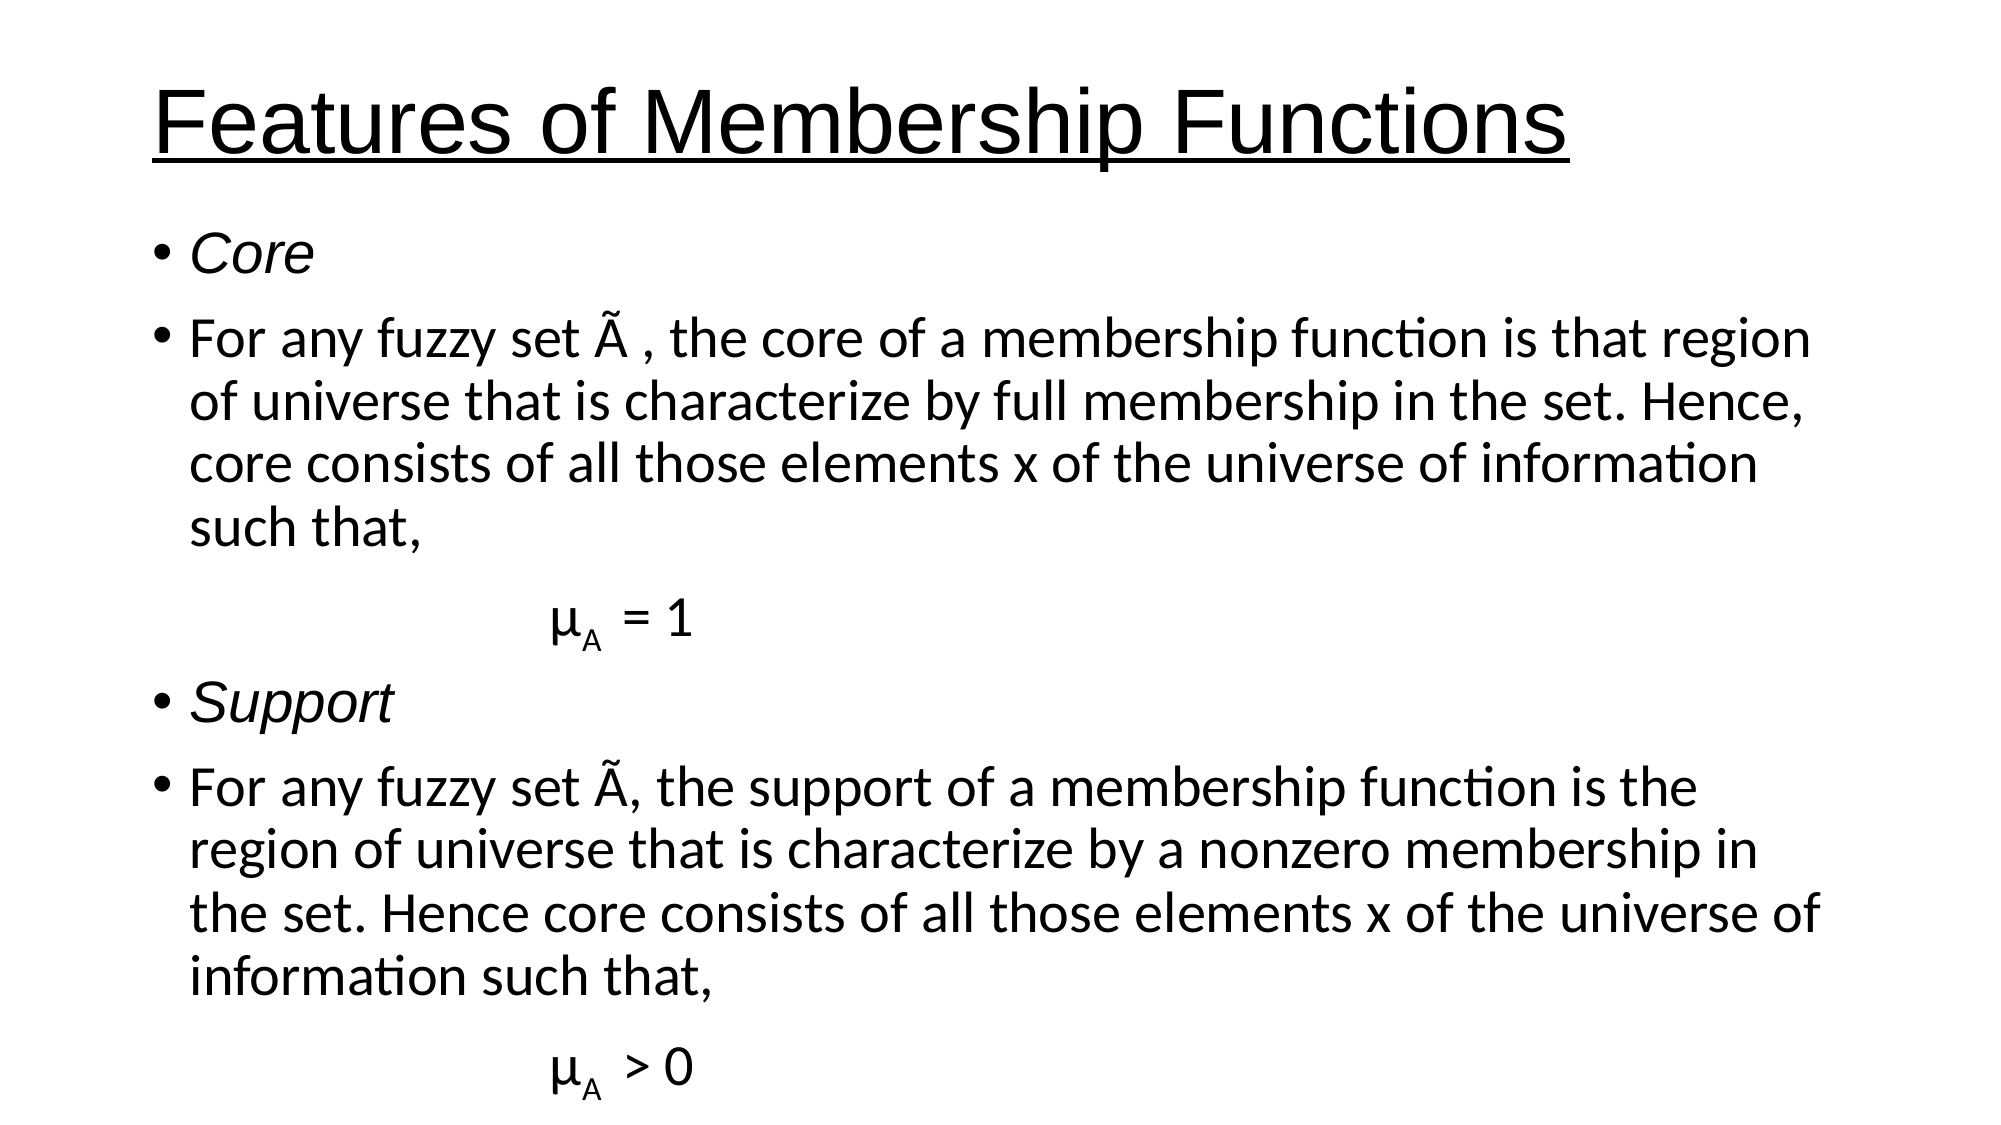

# Features of Membership Functions
Core
For any fuzzy set Ã , the core of a membership function is that region of universe that is characterize by full membership in the set. Hence, core consists of all those elements x of the universe of information such that,
                              µA  = 1
Support
For any fuzzy set Ã, the support of a membership function is the region of universe that is characterize by a nonzero membership in the set. Hence core consists of all those elements x of the universe of information such that,
                              µA  > 0